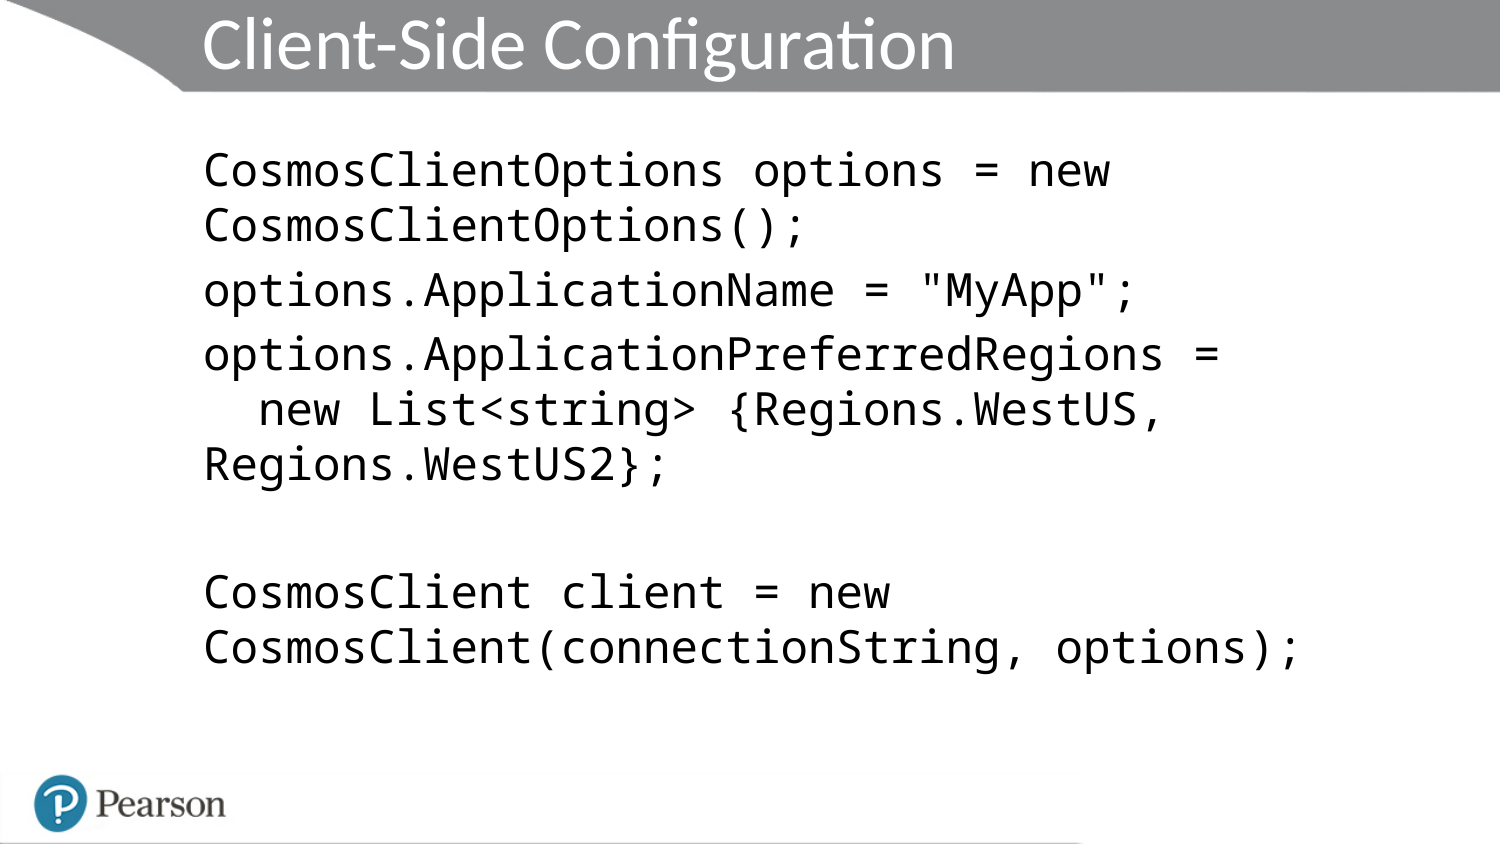

# Client-Side Configuration
CosmosClientOptions options = new CosmosClientOptions();
options.ApplicationName = "MyApp";
options.ApplicationPreferredRegions =
  new List<string> {Regions.WestUS, Regions.WestUS2};

CosmosClient client = new CosmosClient(connectionString, options);